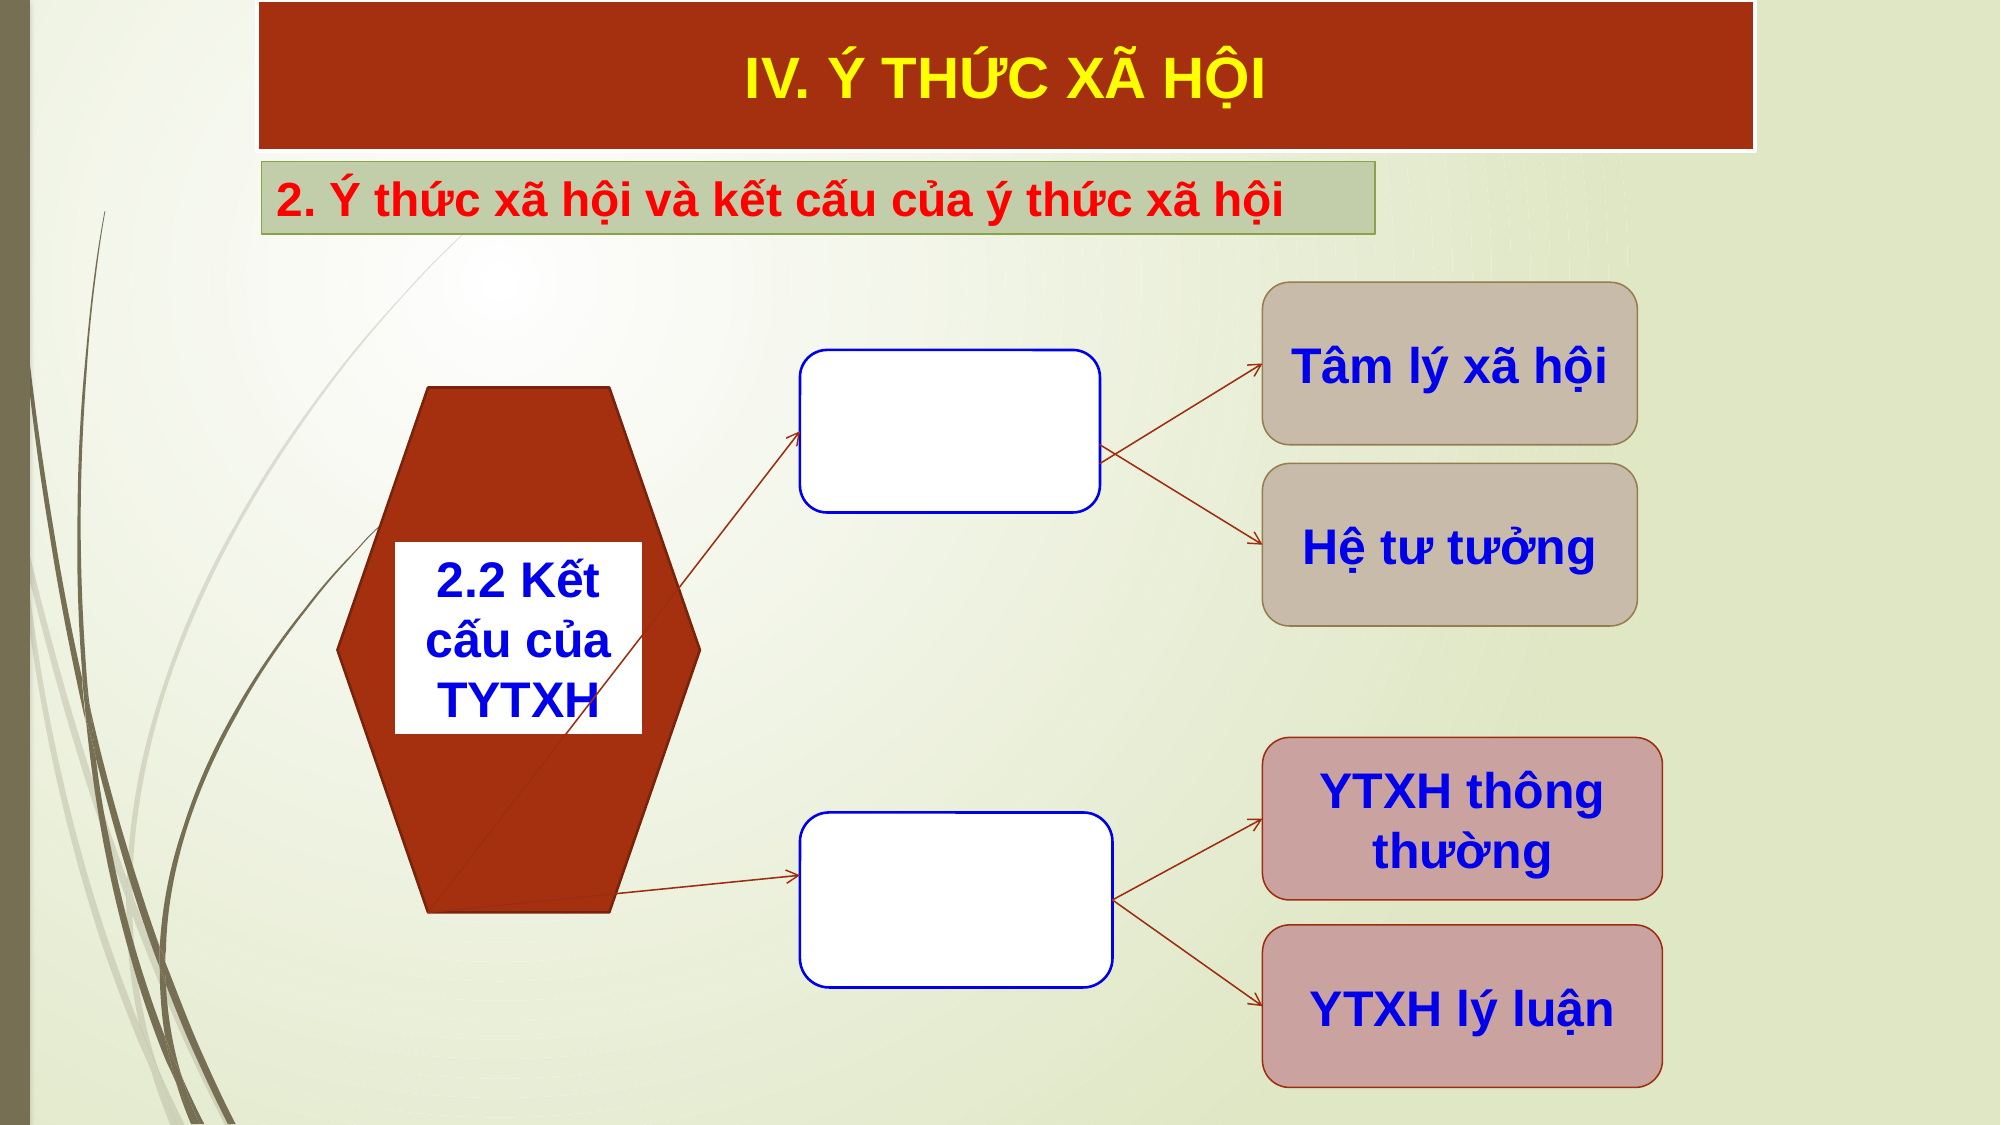

IV. Ý THỨC XÃ HỘI
2. Ý thức xã hội và kết cấu của ý thức xã hội
Tâm lý xã hội

Hệ tư tưởng
2.2 Kết cấu của TYTXH
YTXH thông thường

YTXH lý luận